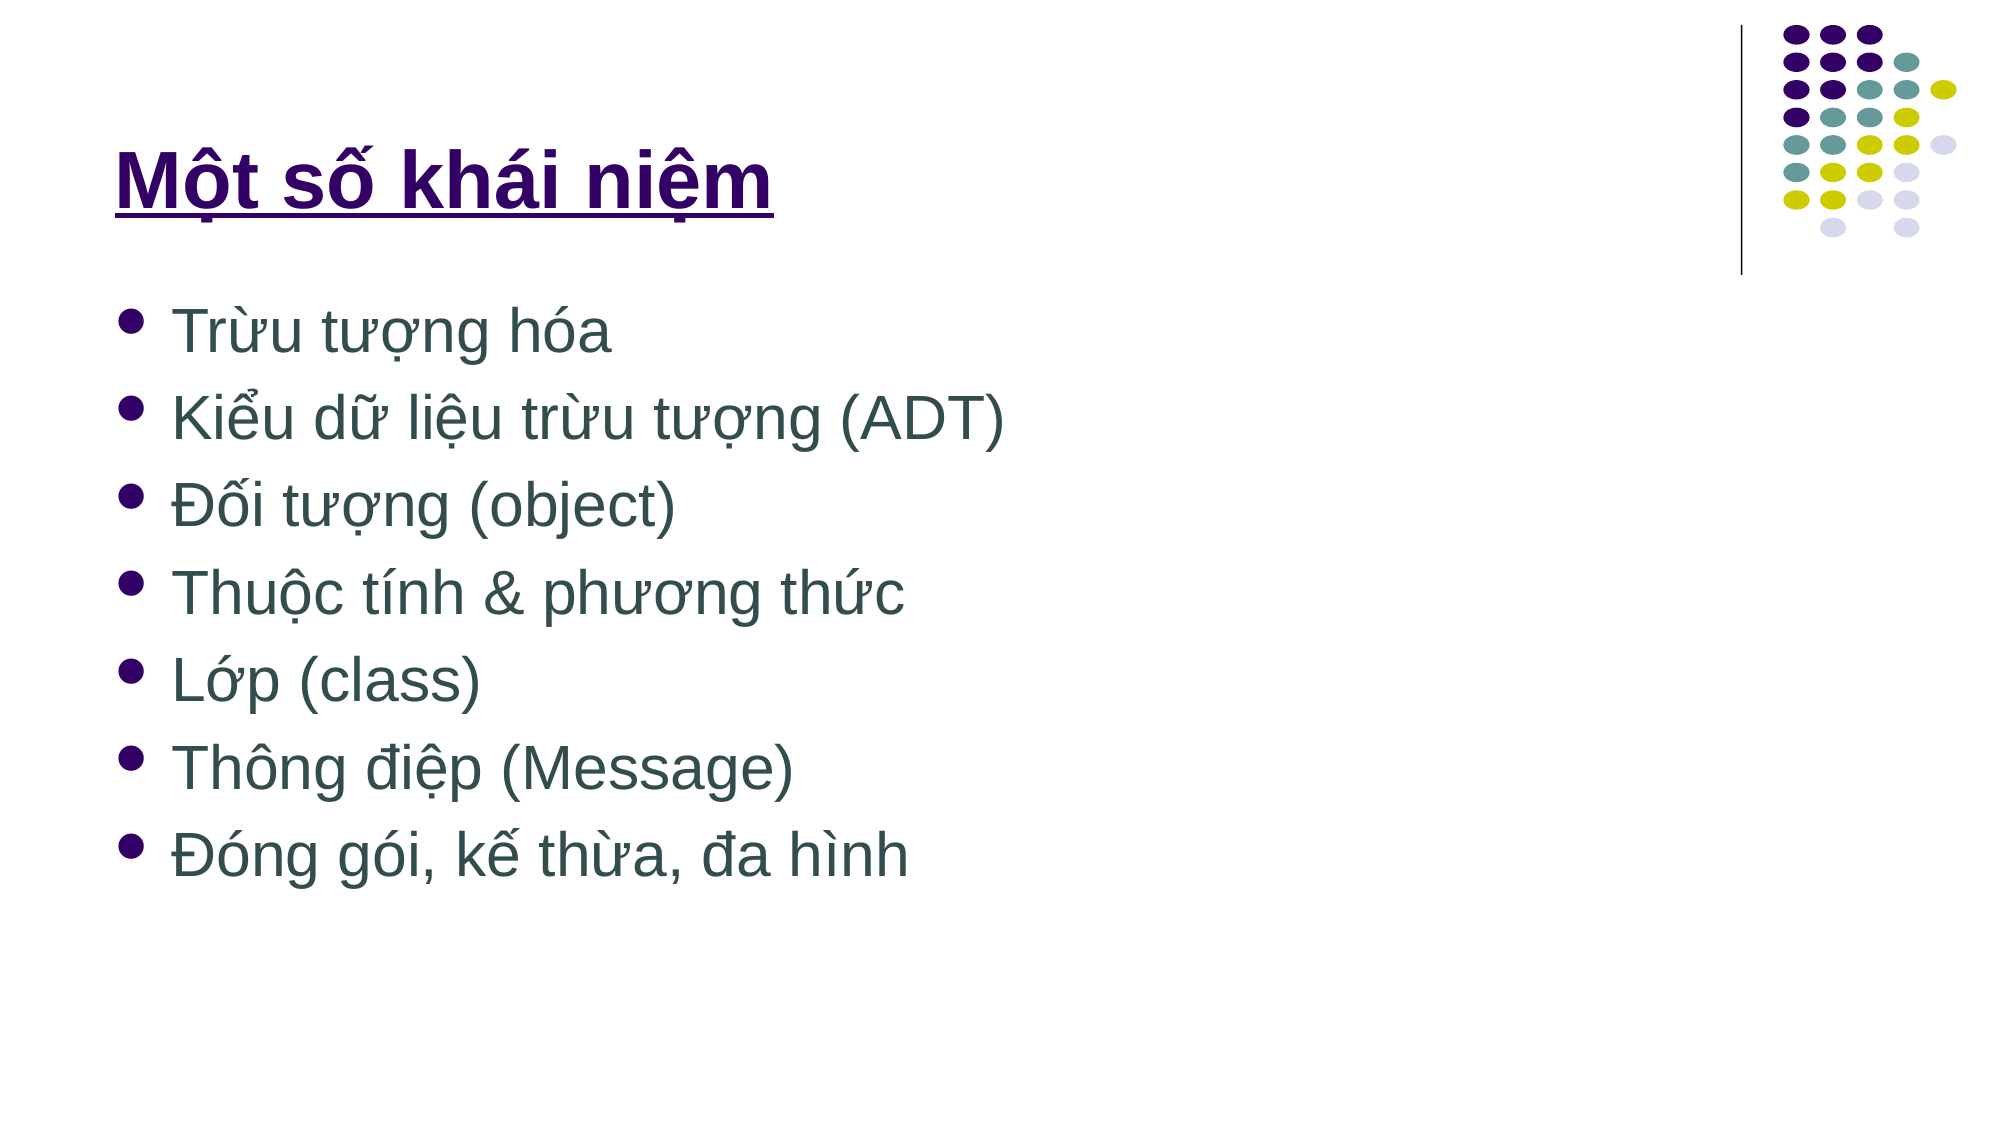

# Một số khái niệm
Trừu tượng hóa
Kiểu dữ liệu trừu tượng (ADT)
Đối tượng (object)
Thuộc tính & phương thức
Lớp (class)
Thông điệp (Message)
Đóng gói, kế thừa, đa hình